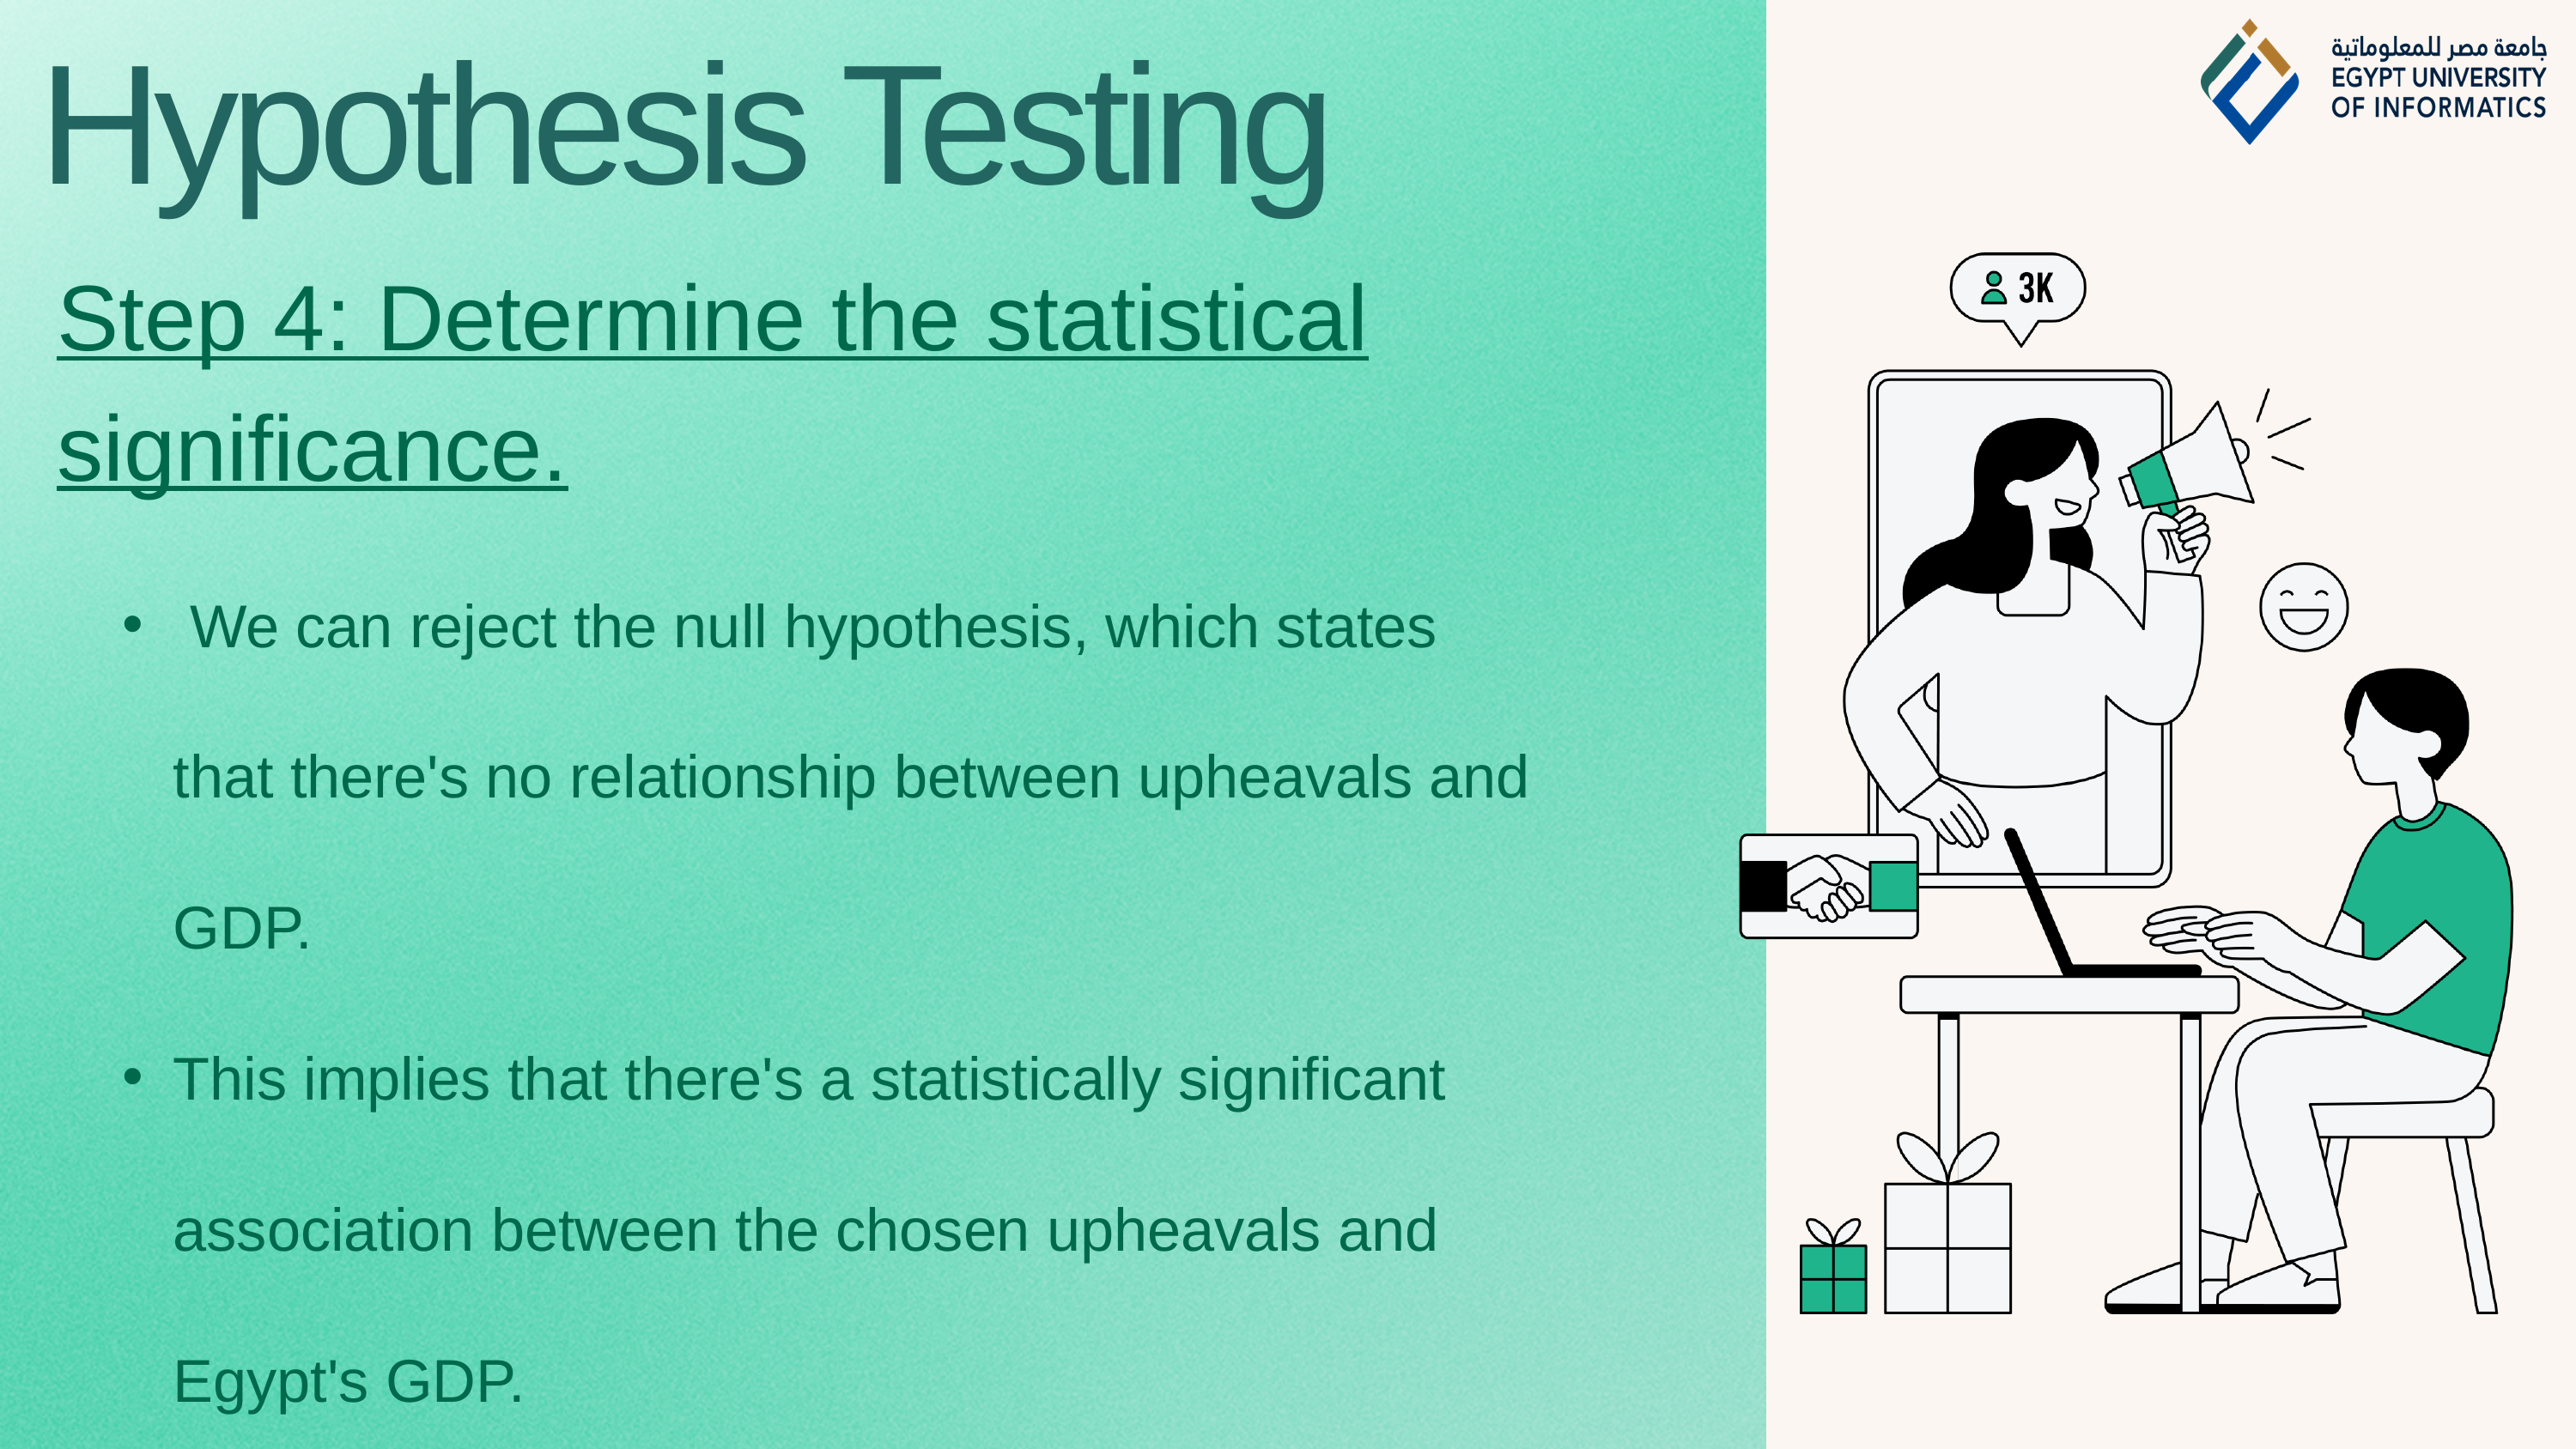

Hypothesis Testing
Step 4: Determine the statistical significance.

 We can reject the null hypothesis, which states that there's no relationship between upheavals and GDP.
This implies that there's a statistically significant association between the chosen upheavals and Egypt's GDP.